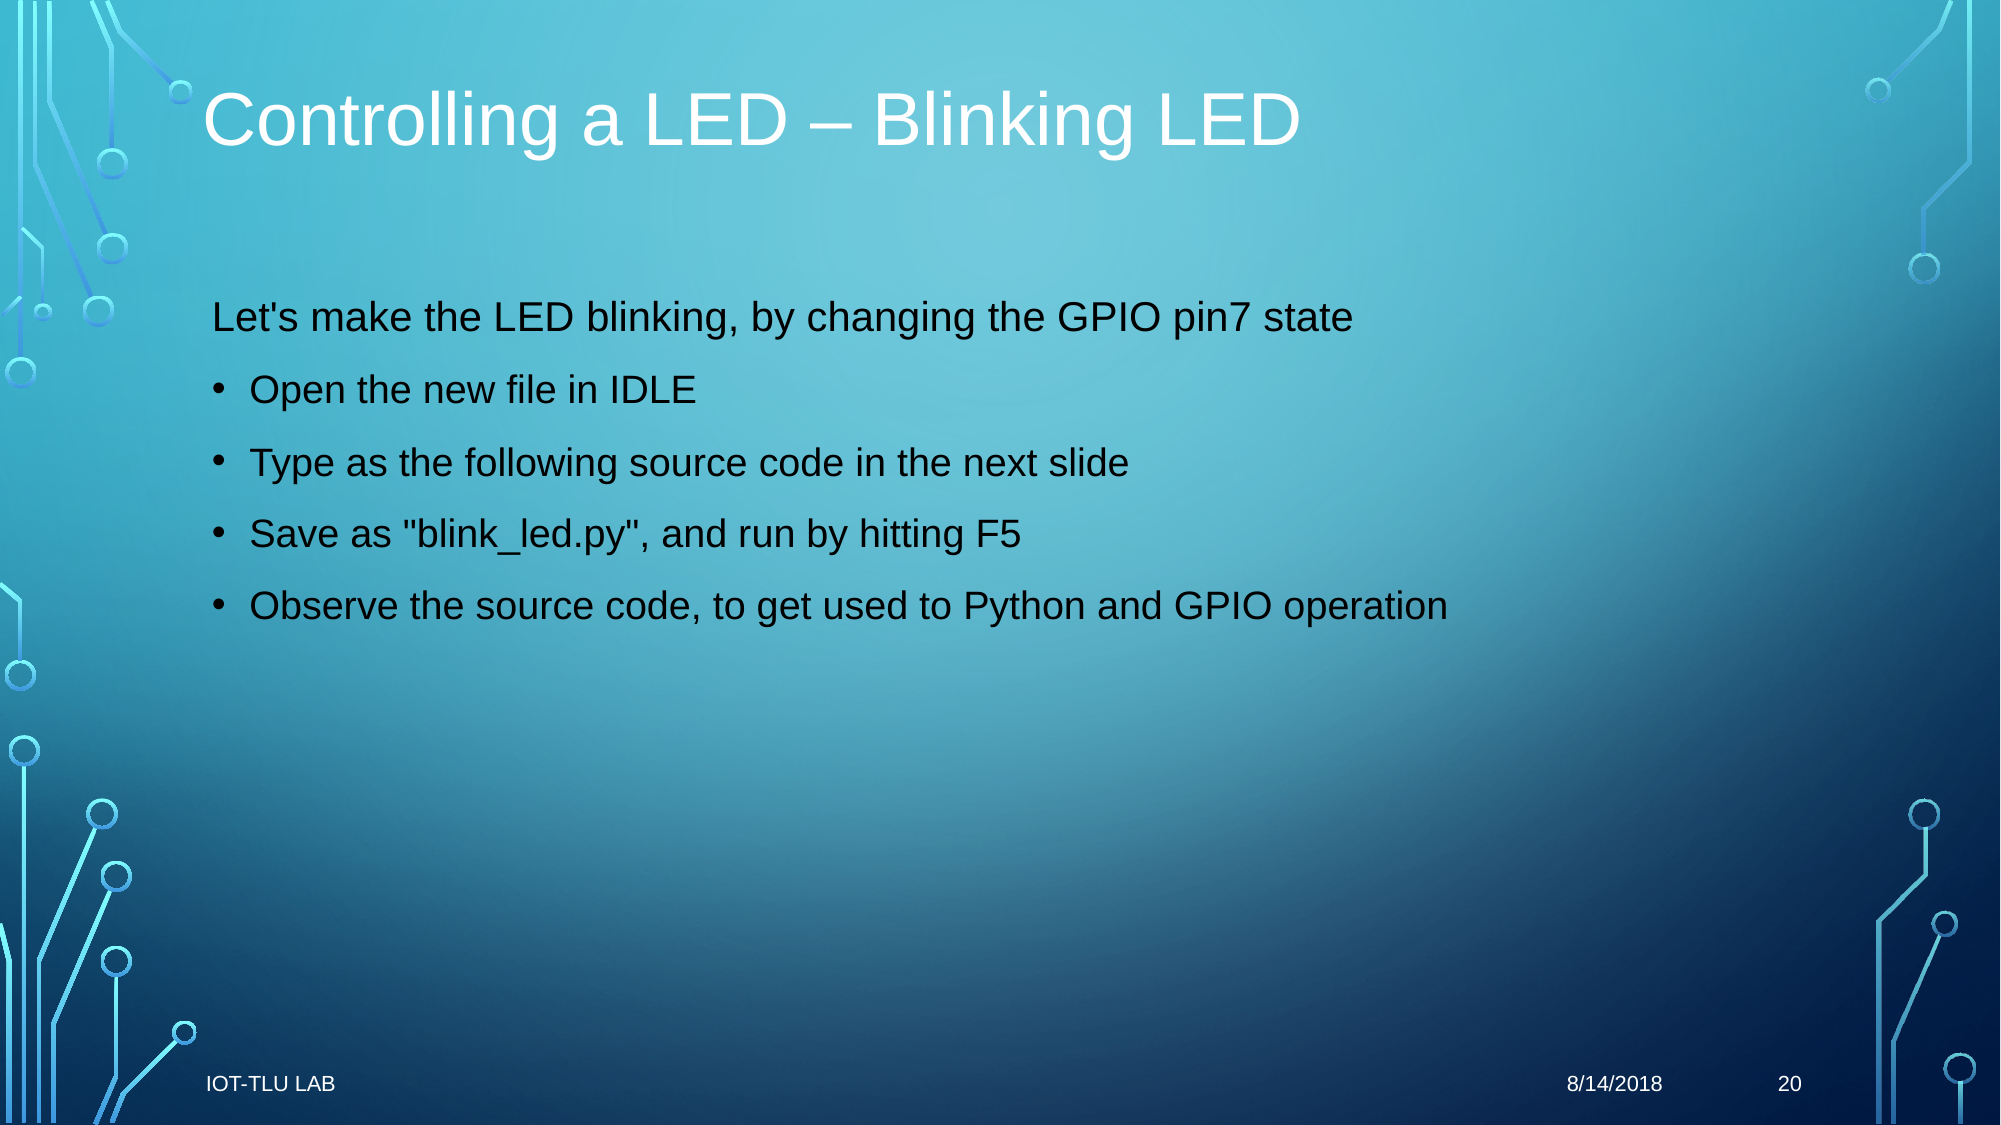

# Controlling a LED – Blinking LED
Let's make the LED blinking, by changing the GPIO pin7 state
Open the new file in IDLE
Type as the following source code in the next slide
Save as "blink_led.py", and run by hitting F5
Observe the source code, to get used to Python and GPIO operation
IoT-TLU Lab
20
8/14/2018